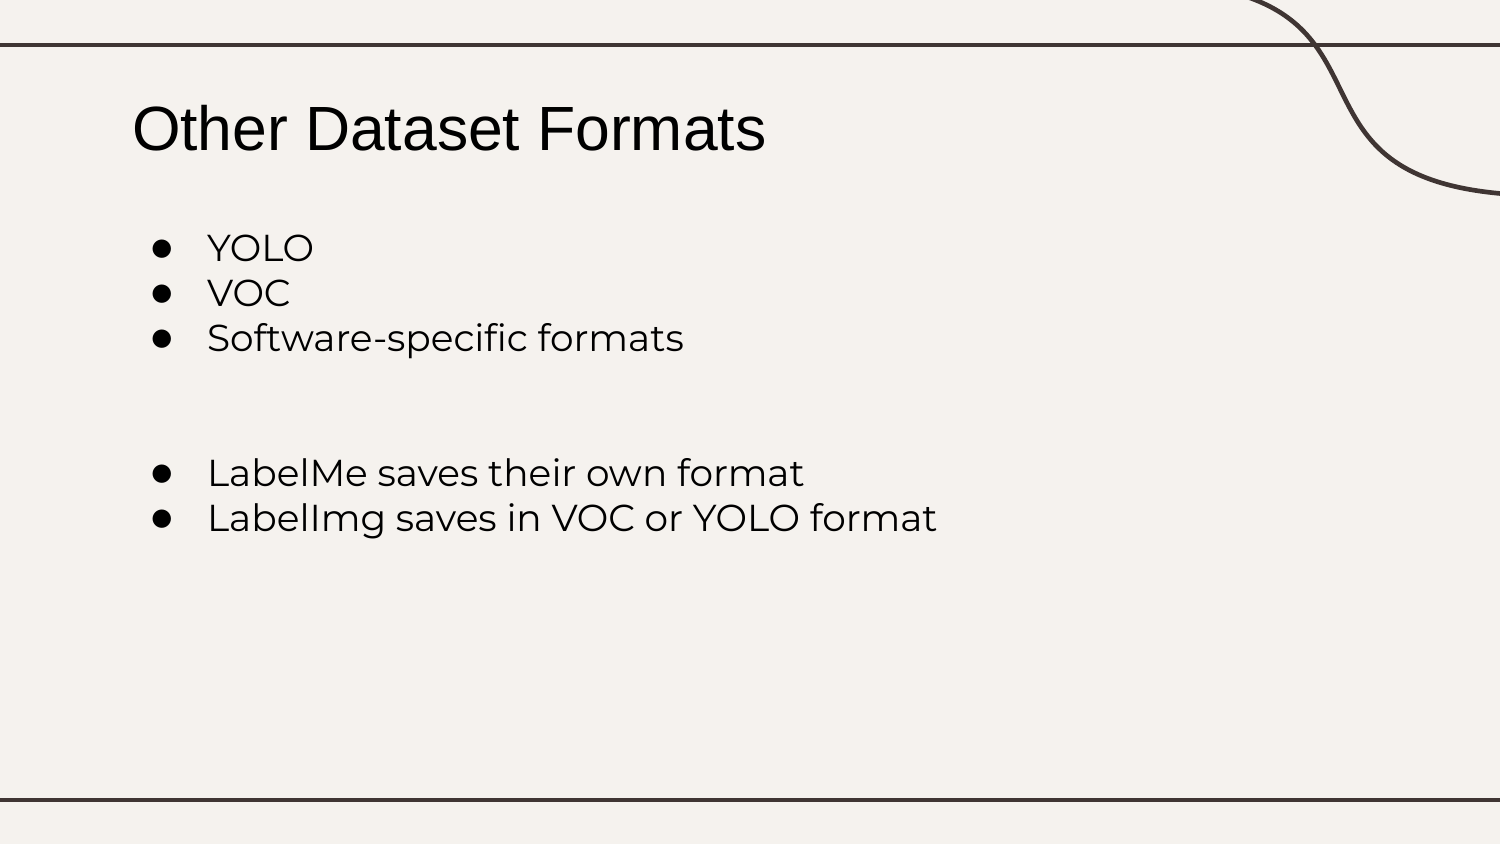

# Other Dataset Formats
YOLO
VOC
Software-specific formats

LabelMe saves their own format
LabelImg saves in VOC or YOLO format